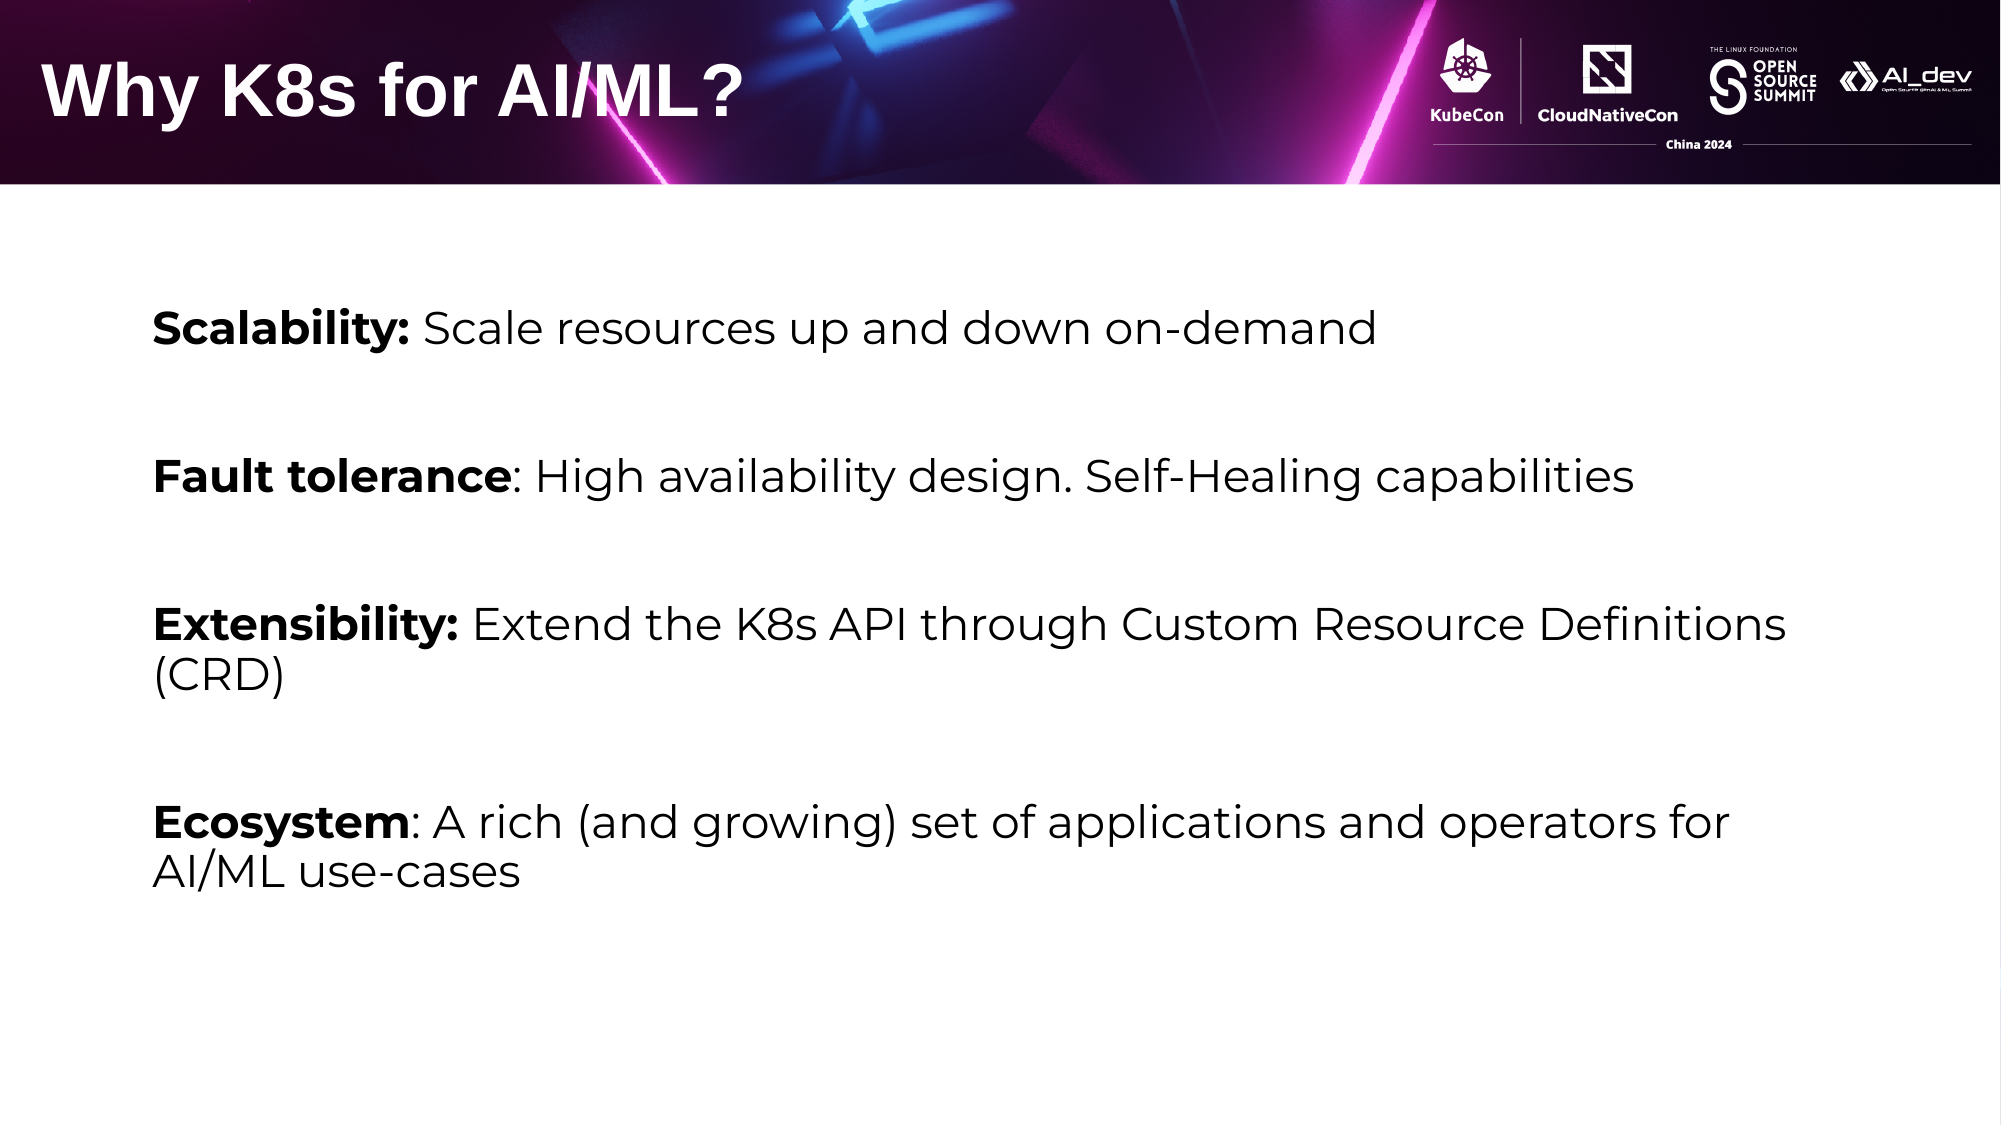

# Why K8s for AI/ML?

Scalability: Scale resources up and down on-demand

Fault tolerance: High availability design. Self-Healing capabilities
Extensibility: Extend the K8s API through Custom Resource Definitions (CRD)

Ecosystem: A rich (and growing) set of applications and operators for AI/ML use-cases